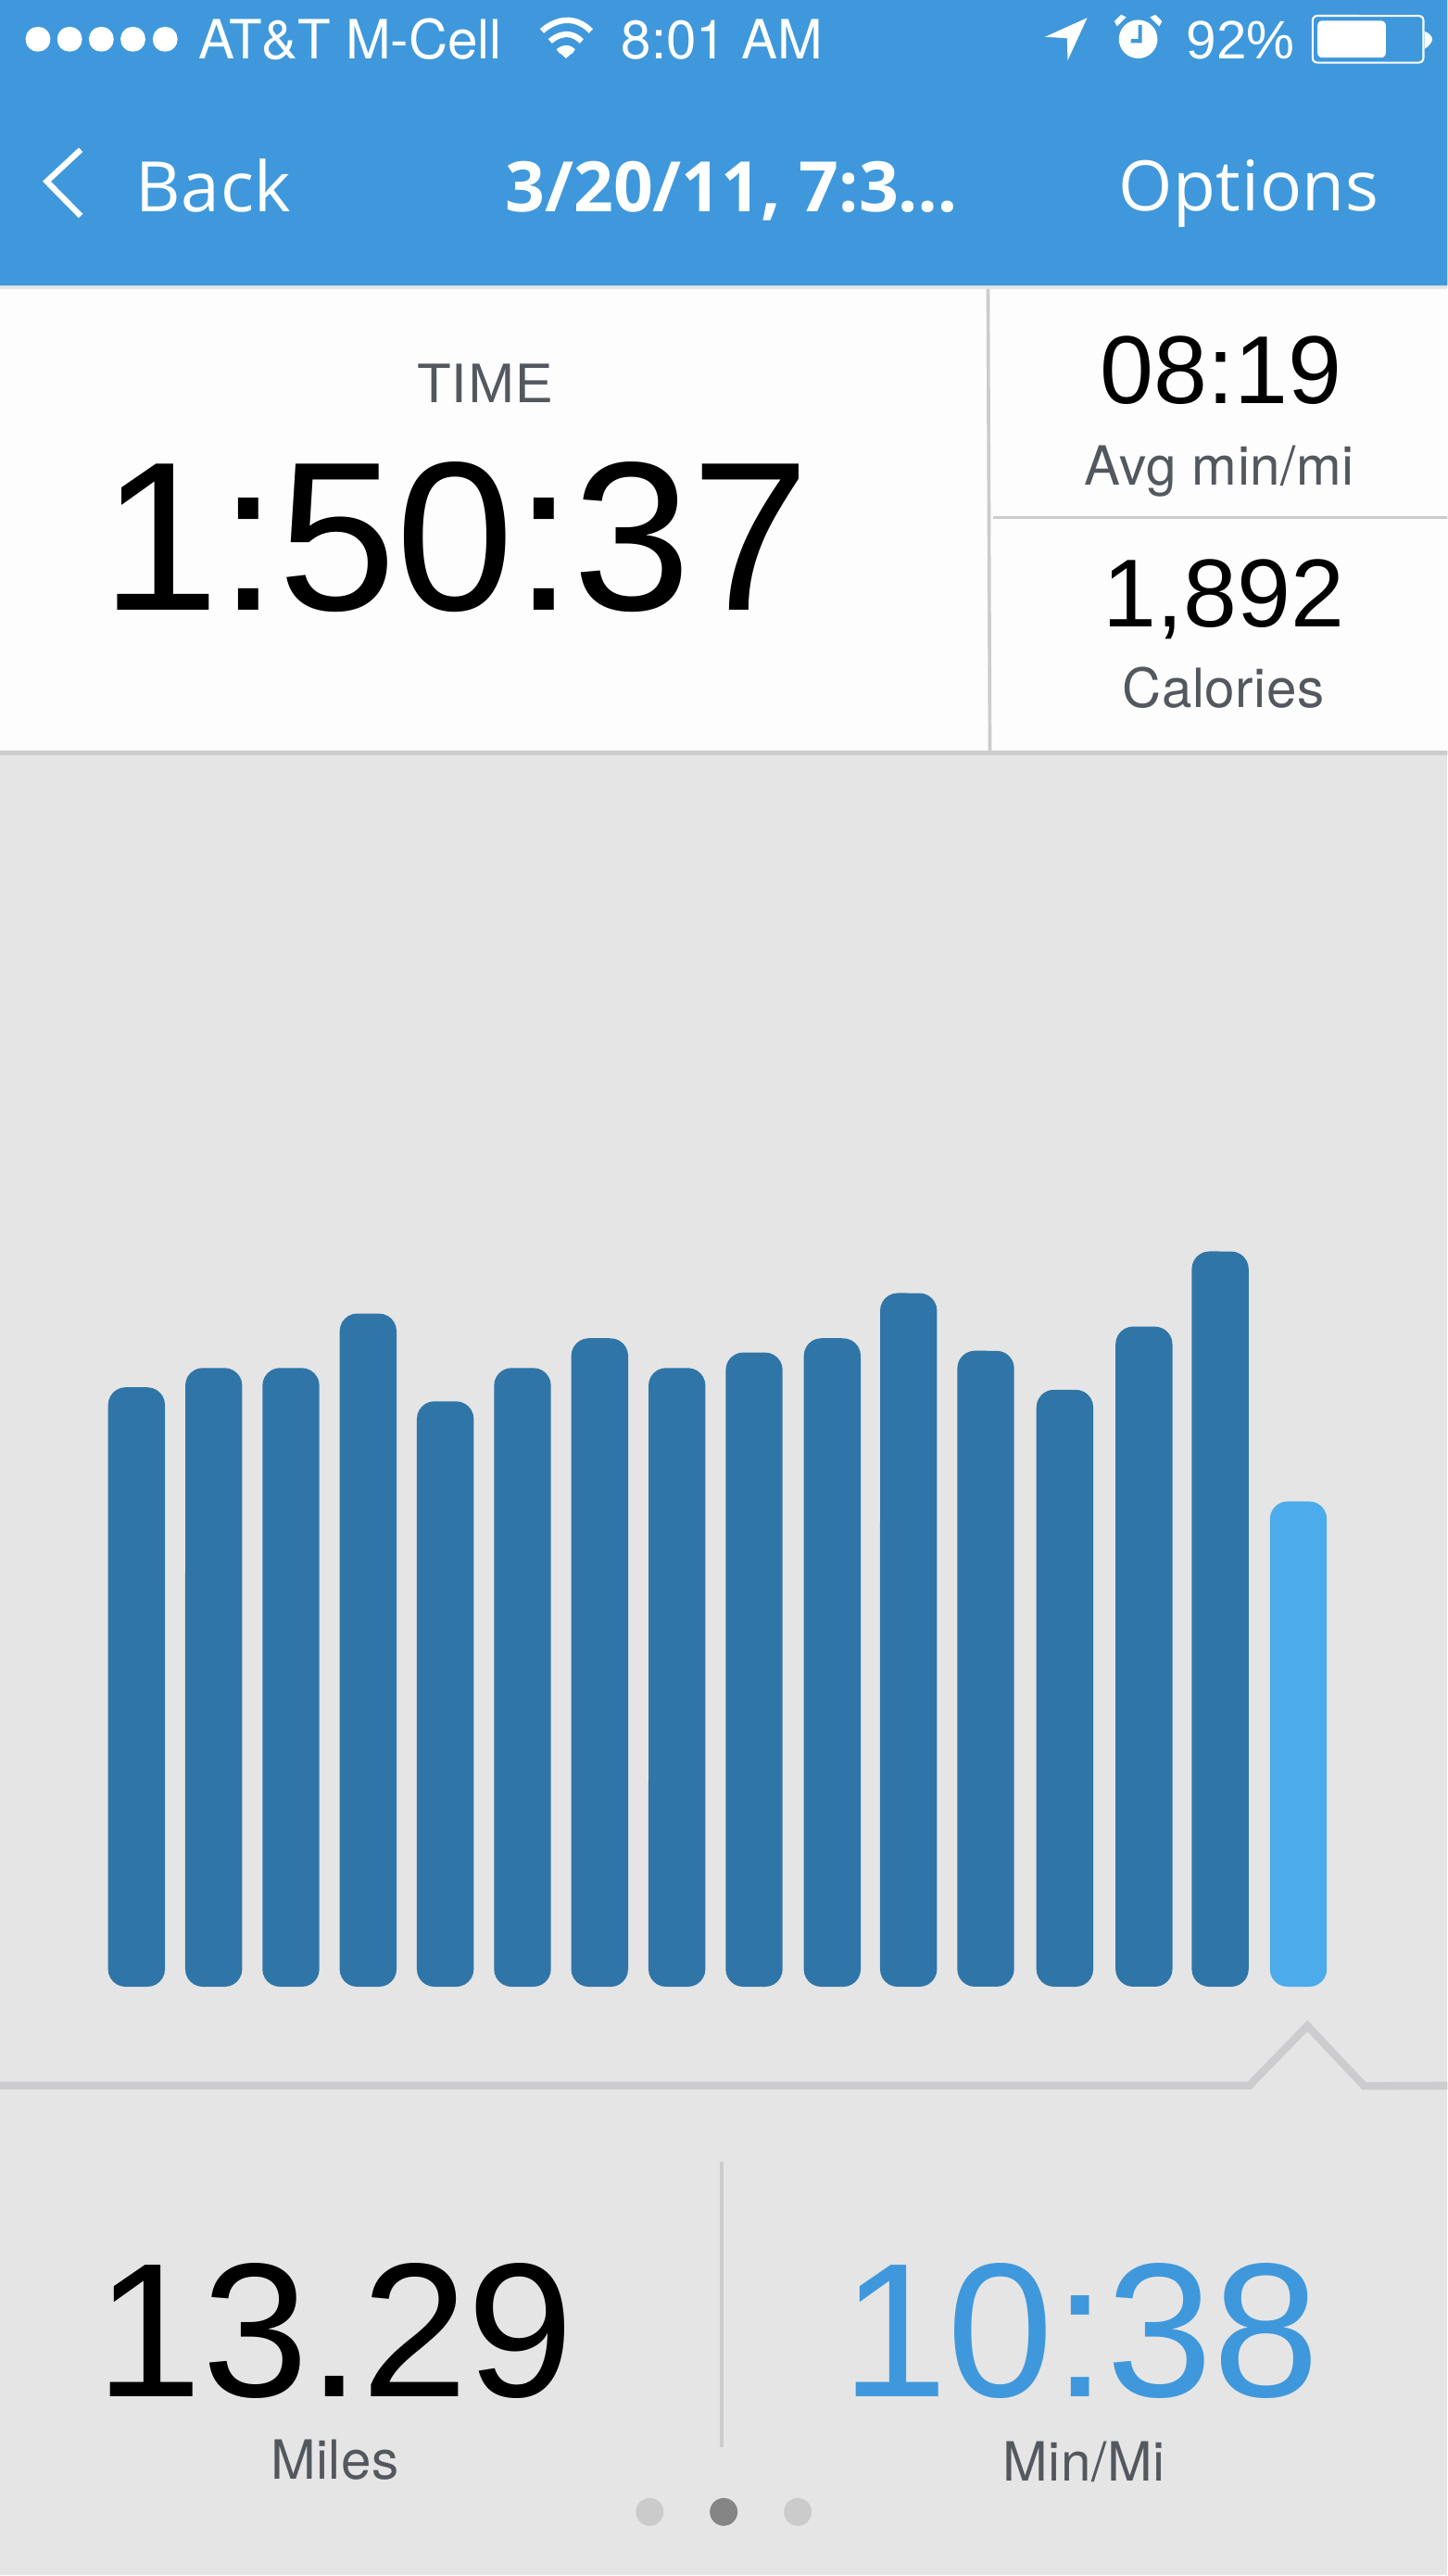

AT&T M-Cell
8:01 AM
92%

Options
Back
3/20/11, 7:3…

08:19
TIME
1:50:37
Avg min/mi

1,892
Calories

13.29
10:38
Miles
Min/Mi